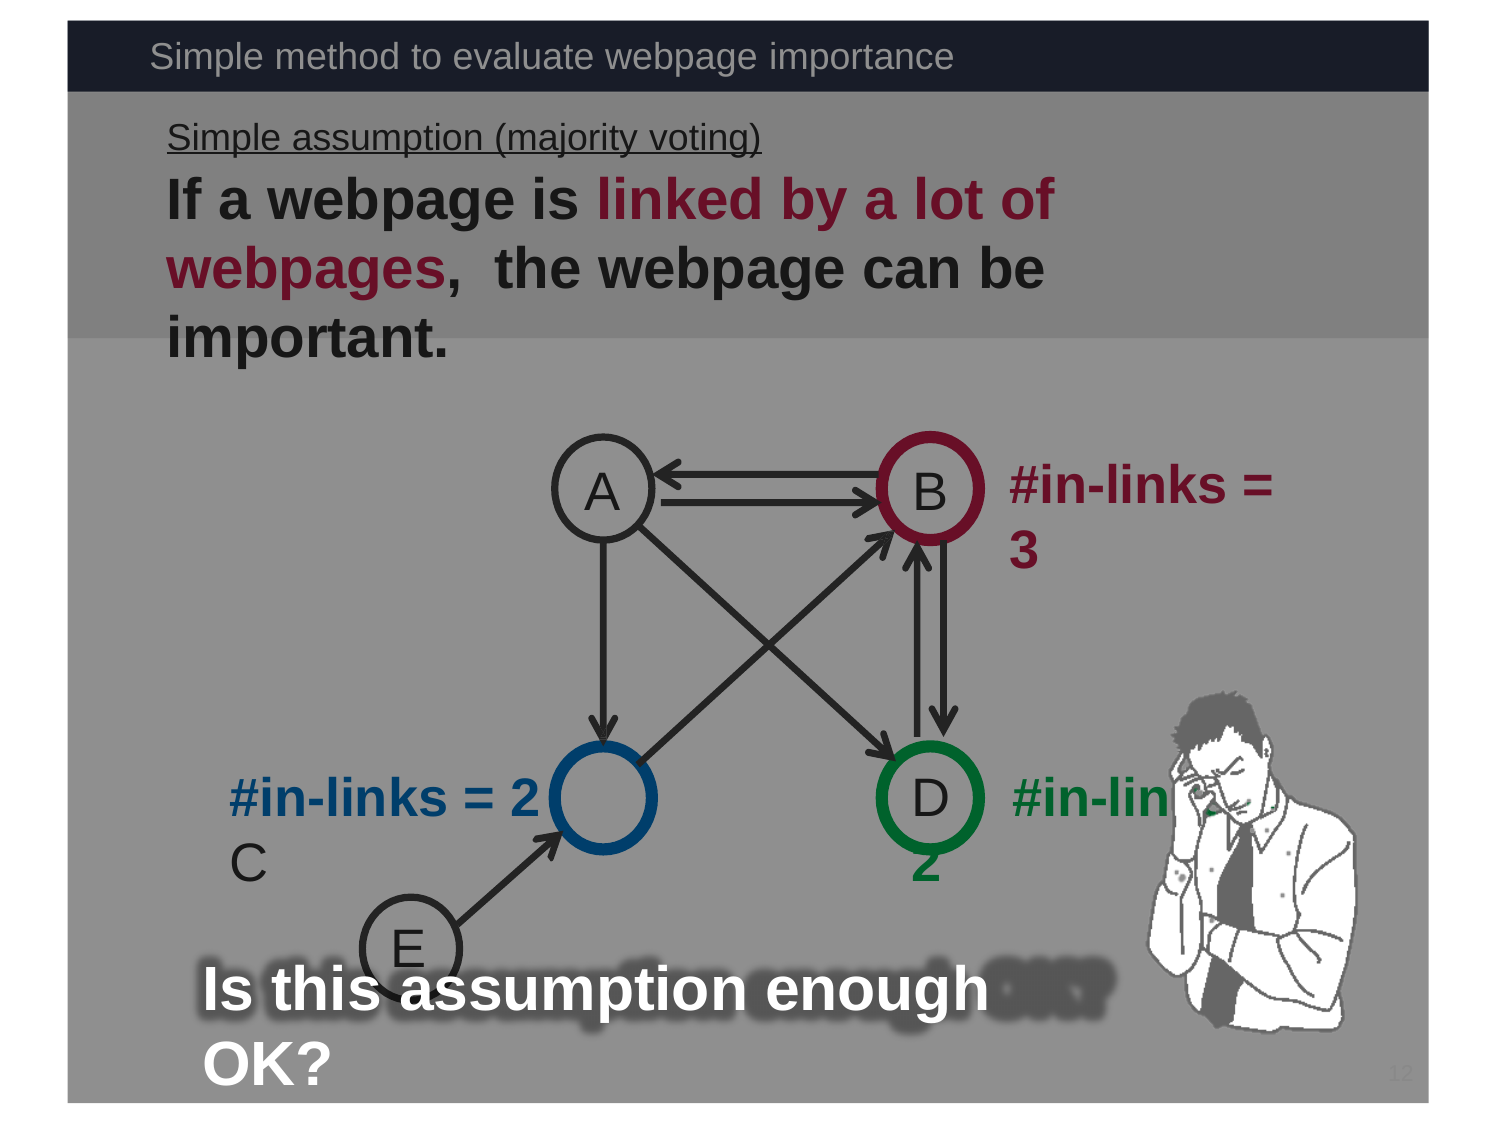

Simple method to evaluate webpage importance
Simple assumption (majority voting)
If a webpage is linked by a lot of webpages,  the webpage can be important.

#in-links = 3
A
B

#in-links = 2	C
D	#in-links = 2
E
Is this assumption enough OK?
12